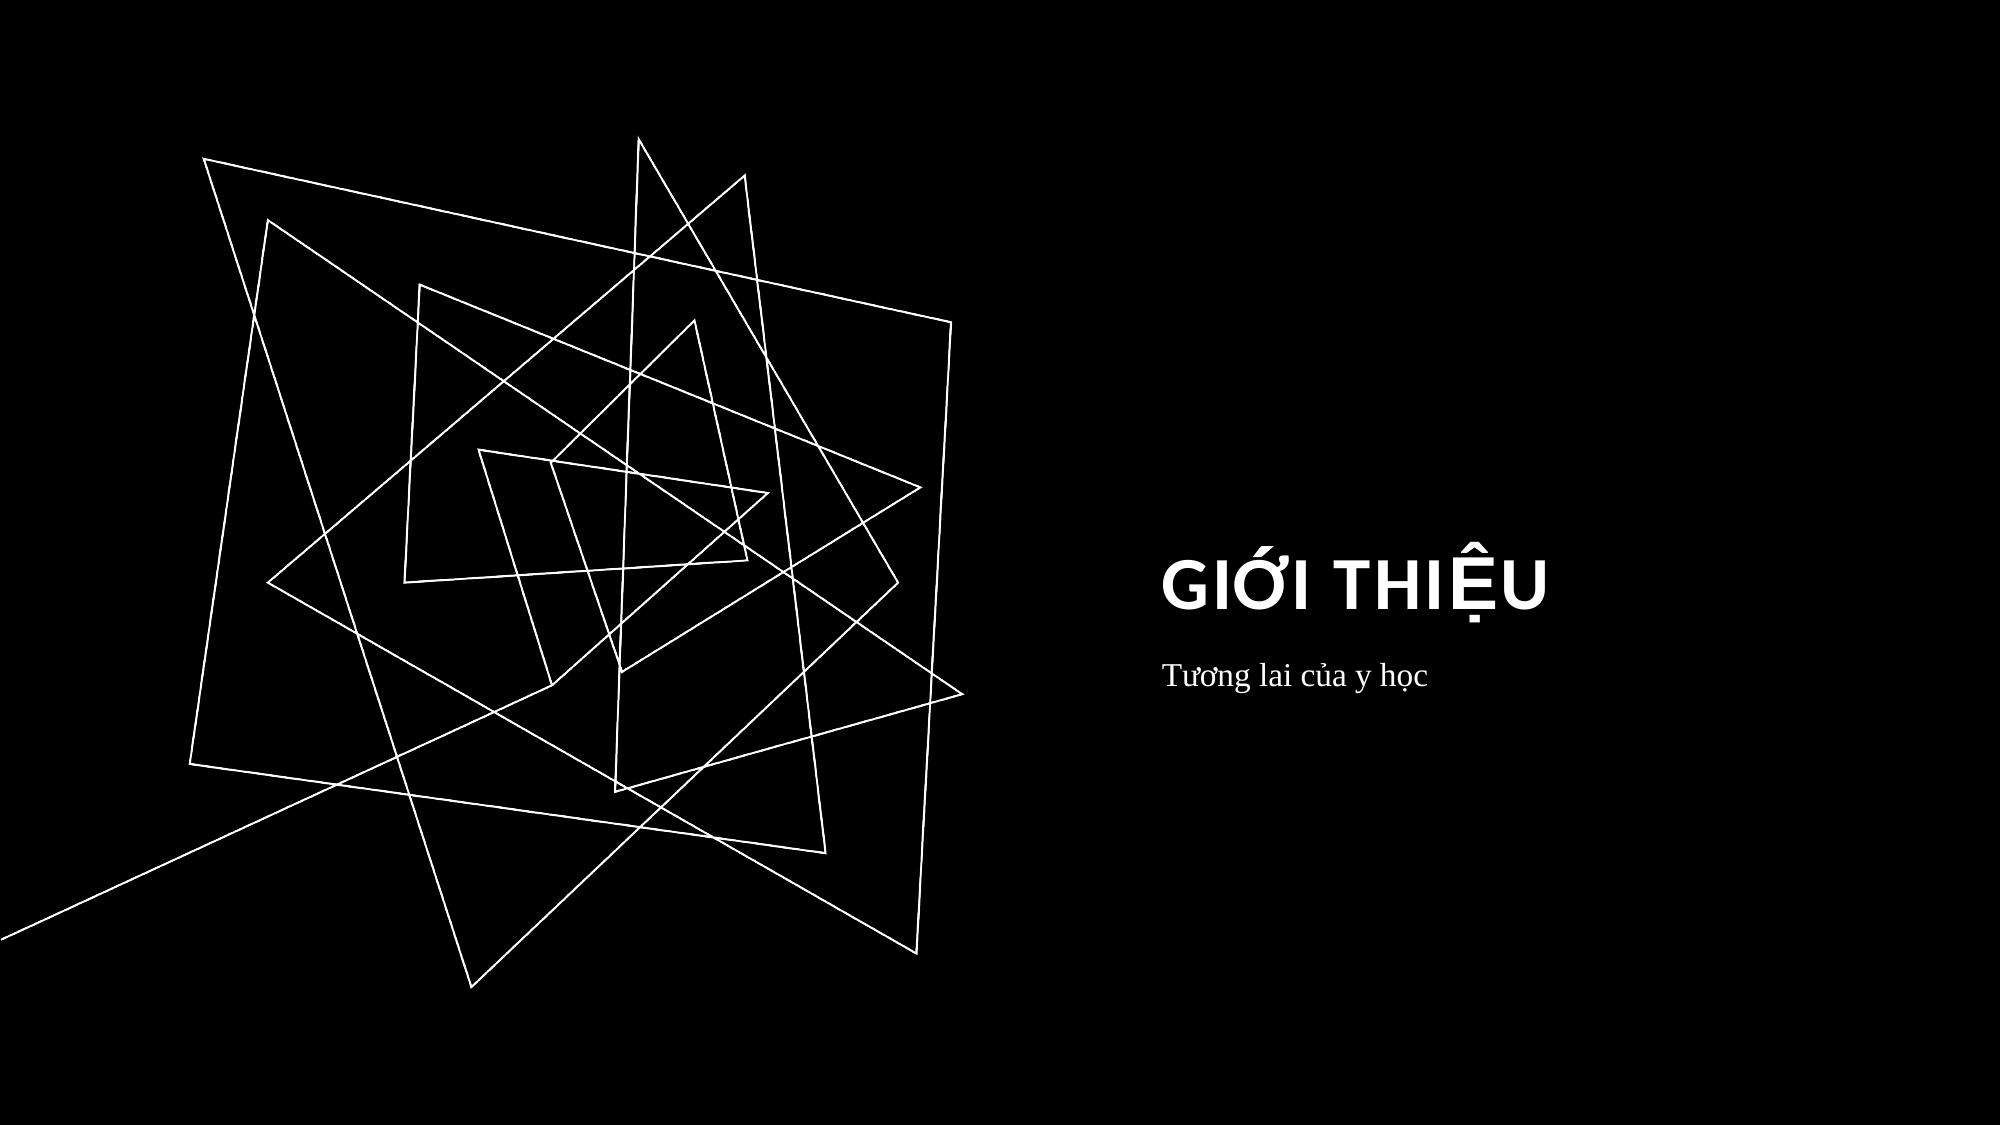

# Giới thiệu
Tương lai của y học